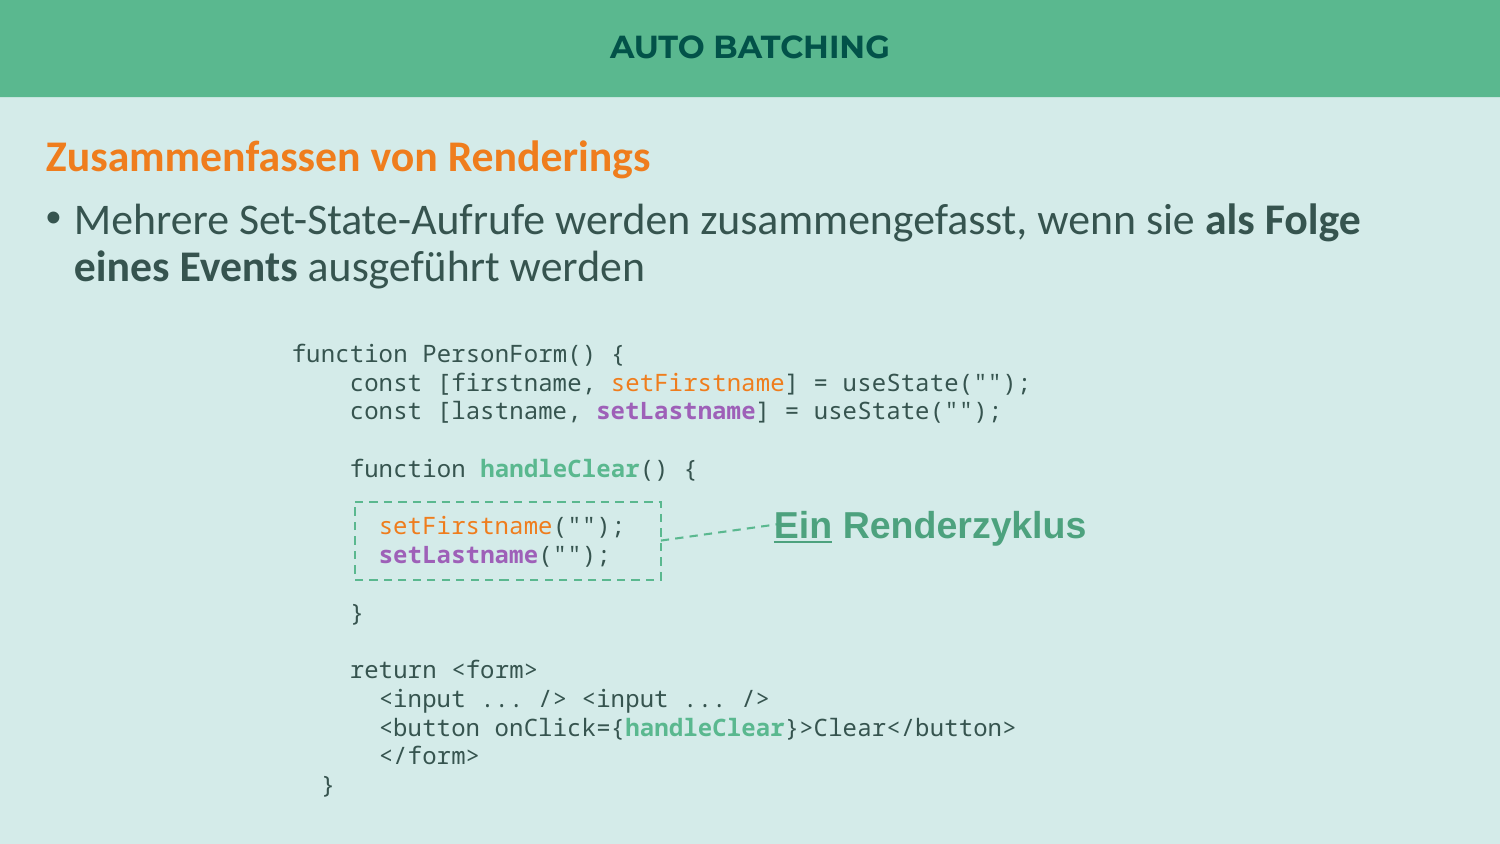

# Auto batching
Zusammenfassen von Renderings
Mehrere Set-State-Aufrufe werden zusammengefasst, wenn sie als Folge eines Events ausgeführt werden

function PersonForm() {
    const [firstname, setFirstname] = useState("");
    const [lastname, setLastname] = useState("");

    function handleClear() {

      setFirstname("");
      setLastname("");

    }

    return <form>
      <input ... /> <input ... />
      <button onClick={handleClear}>Clear</button>
      </form>
  }
Beispiel: ChatPage oder Tabs

Beispiel: UserStatsPage für fetch ?
Ein Renderzyklus